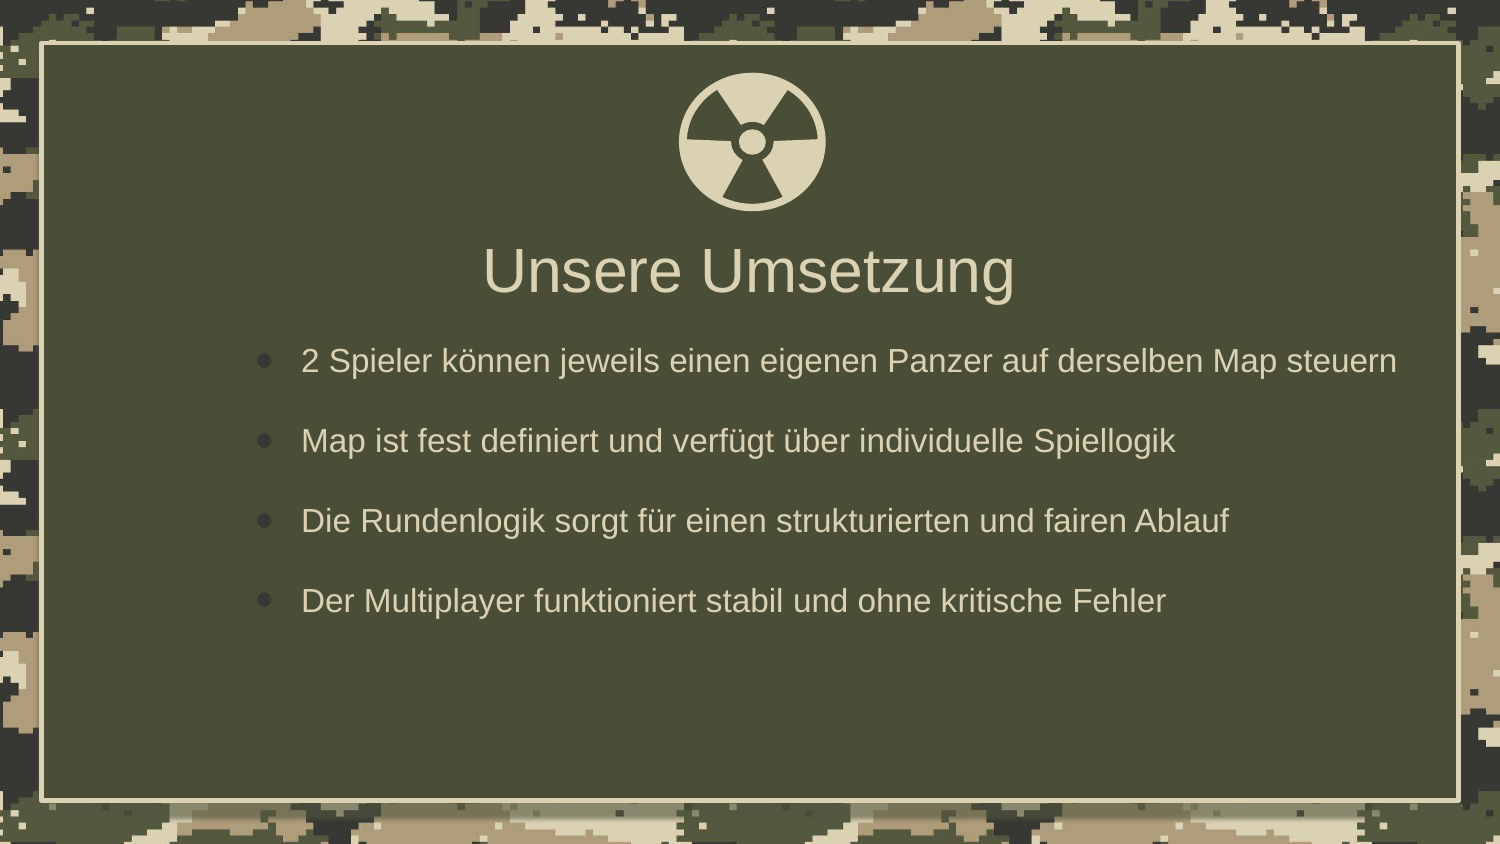

# Unsere Umsetzung
2 Spieler können jeweils einen eigenen Panzer auf derselben Map steuern
Map ist fest definiert und verfügt über individuelle Spiellogik
Die Rundenlogik sorgt für einen strukturierten und fairen Ablauf
Der Multiplayer funktioniert stabil und ohne kritische Fehler